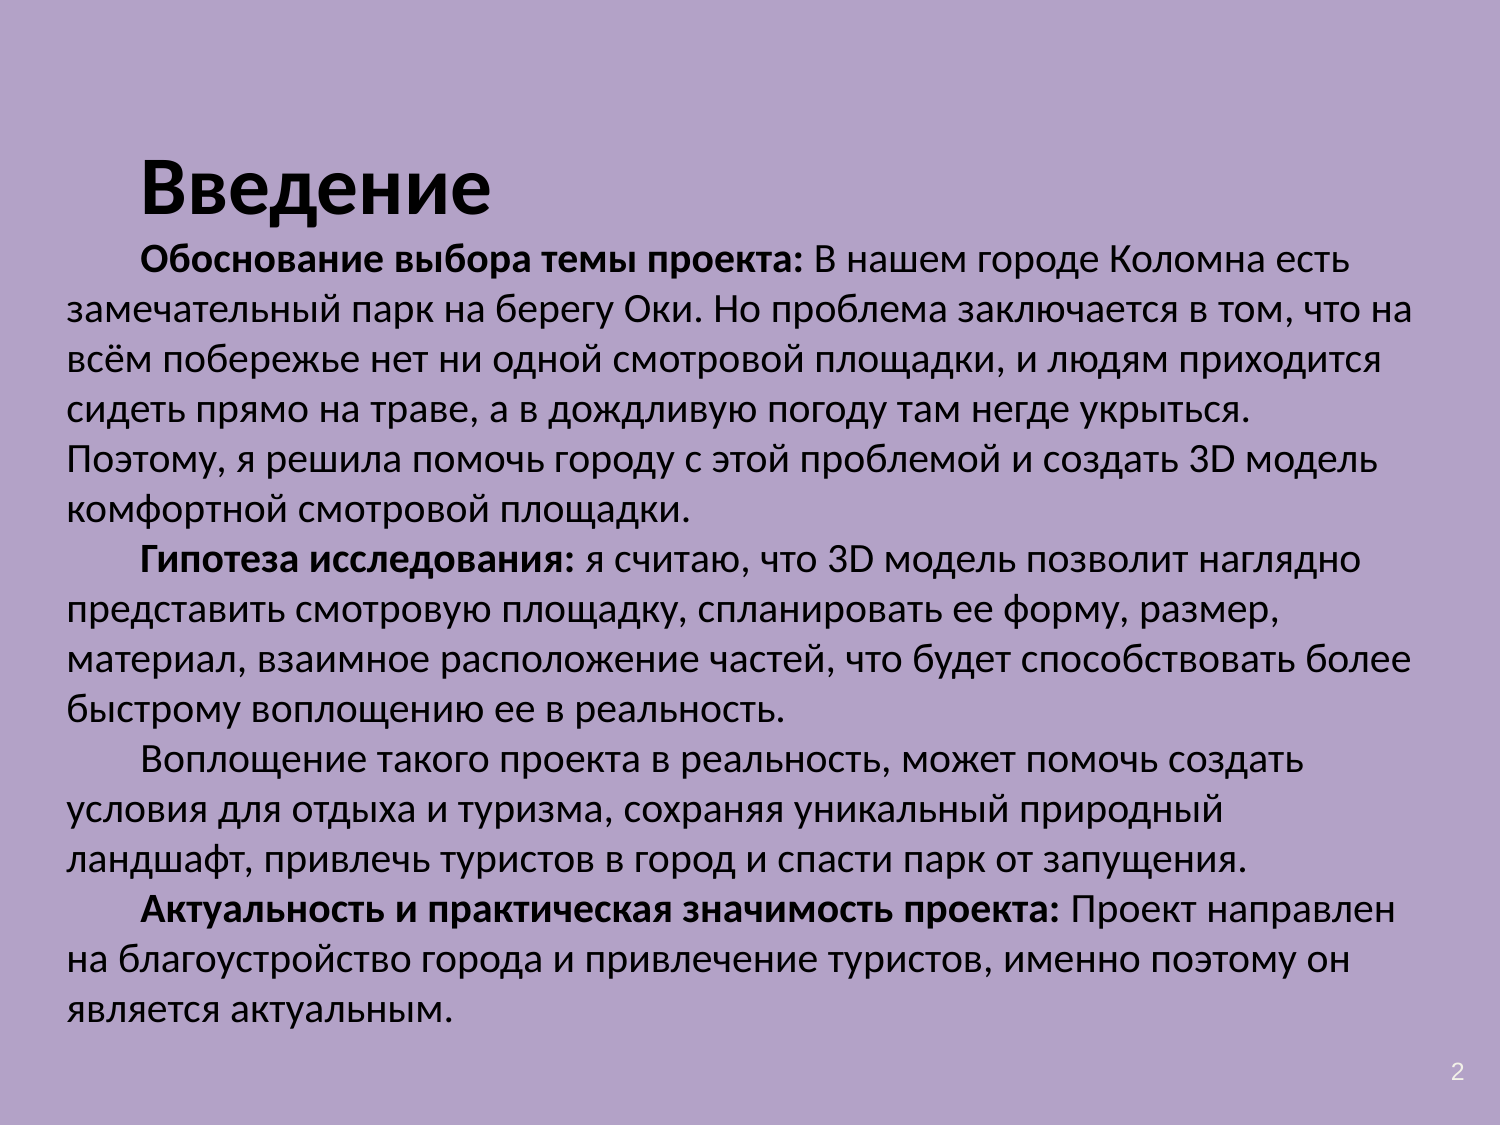

Введение
Обоснование выбора темы проекта: В нашем городе Коломна есть замечательный парк на берегу Оки. Но проблема заключается в том, что на всём побережье нет ни одной смотровой площадки, и людям приходится сидеть прямо на траве, а в дождливую погоду там негде укрыться. Поэтому, я решила помочь городу с этой проблемой и создать 3D модель комфортной смотровой площадки.
Гипотеза исследования: я считаю, что 3D модель позволит наглядно представить смотровую площадку, спланировать ее форму, размер, материал, взаимное расположение частей, что будет способствовать более быстрому воплощению ее в реальность.
Воплощение такого проекта в реальность, может помочь создать условия для отдыха и туризма, сохраняя уникальный природный ландшафт, привлечь туристов в город и спасти парк от запущения.
Актуальность и практическая значимость проекта: Проект направлен на благоустройство города и привлечение туристов, именно поэтому он является актуальным.